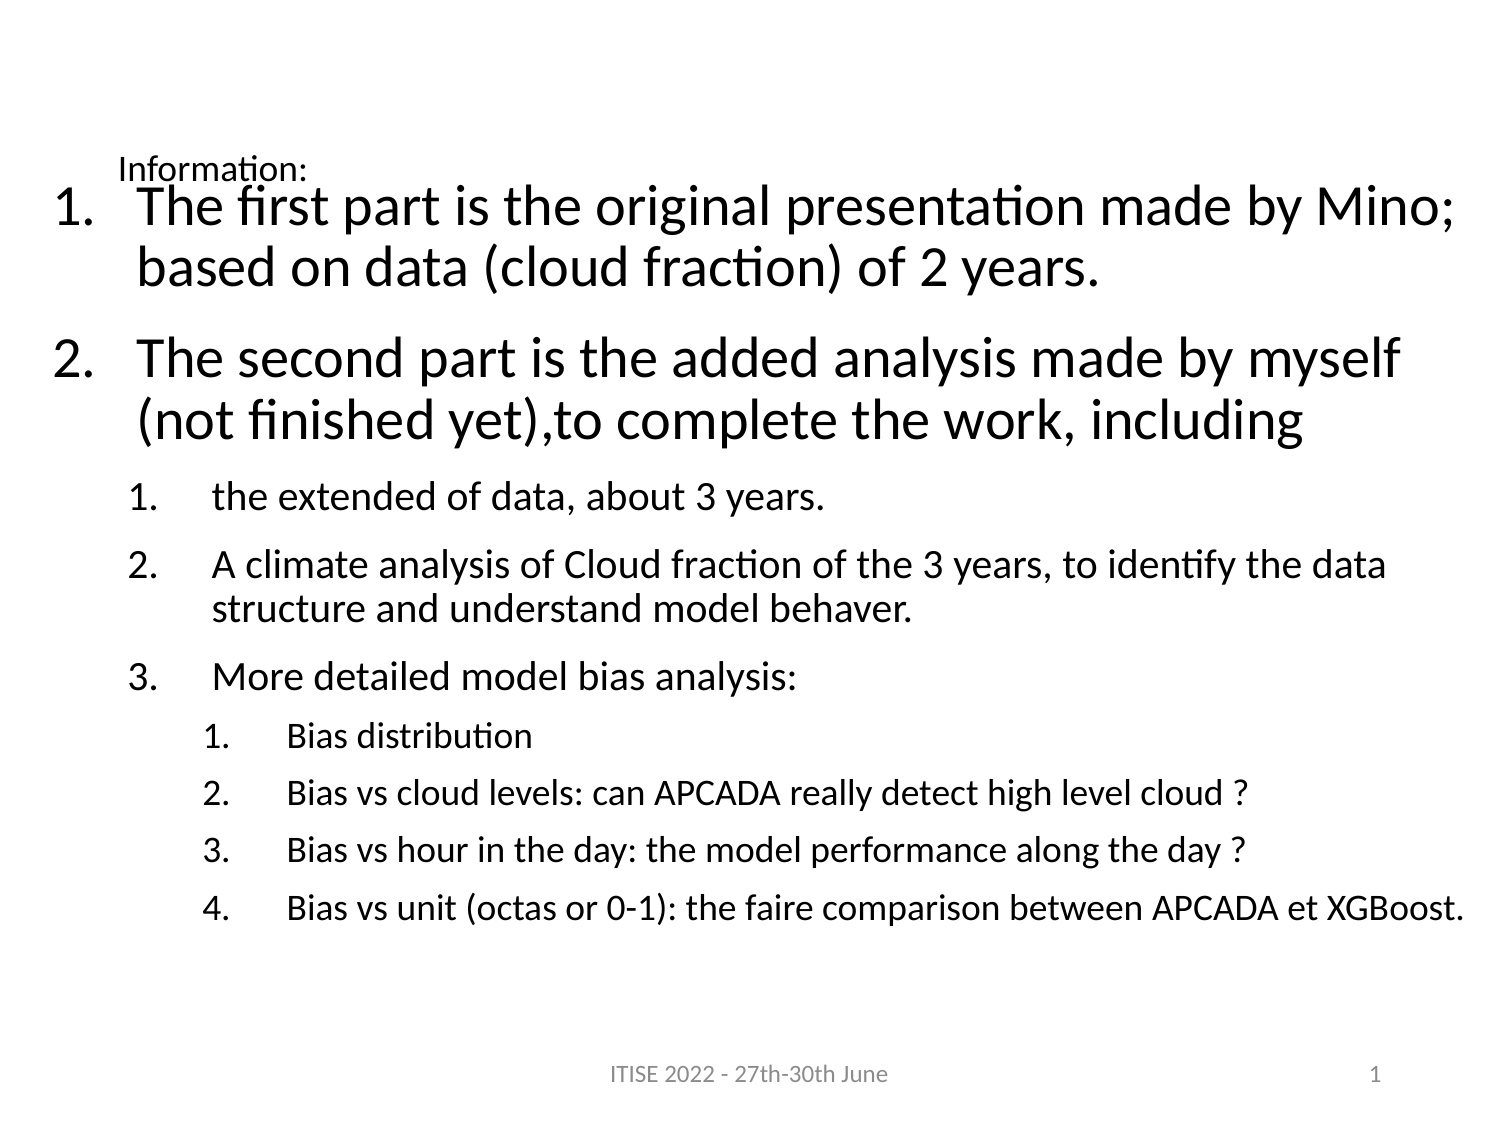

# Information:
The first part is the original presentation made by Mino; based on data (cloud fraction) of 2 years.
The second part is the added analysis made by myself (not finished yet),to complete the work, including
the extended of data, about 3 years.
A climate analysis of Cloud fraction of the 3 years, to identify the data structure and understand model behaver.
More detailed model bias analysis:
Bias distribution
Bias vs cloud levels: can APCADA really detect high level cloud ?
Bias vs hour in the day: the model performance along the day ?
Bias vs unit (octas or 0-1): the faire comparison between APCADA et XGBoost.

ITISE 2022 - 27th-30th June
1